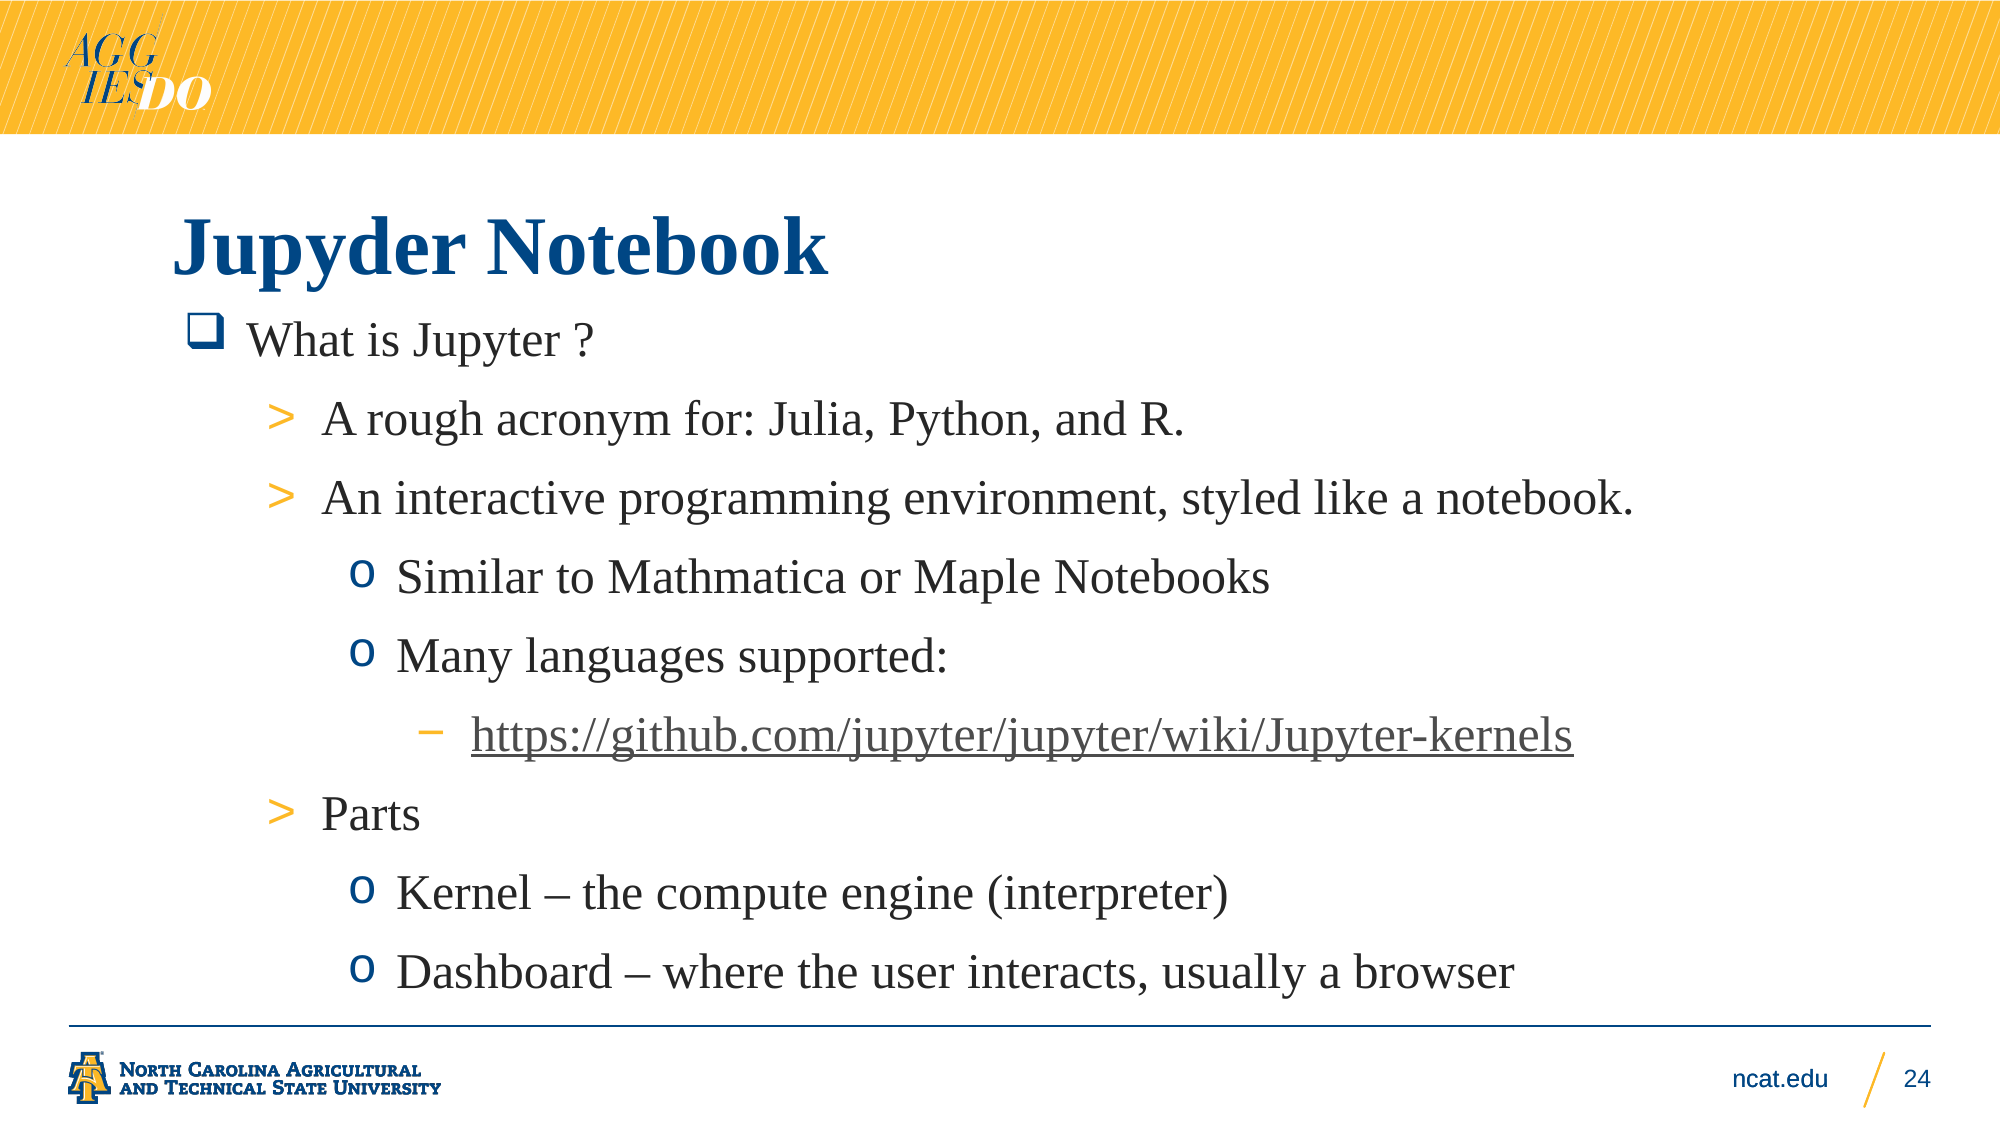

# Jupyder Notebook
What is Jupyter ?
A rough acronym for: Julia, Python, and R.
An interactive programming environment, styled like a notebook.
Similar to Mathmatica or Maple Notebooks
Many languages supported:
https://github.com/jupyter/jupyter/wiki/Jupyter-kernels
Parts
Kernel – the compute engine (interpreter)
Dashboard – where the user interacts, usually a browser

24